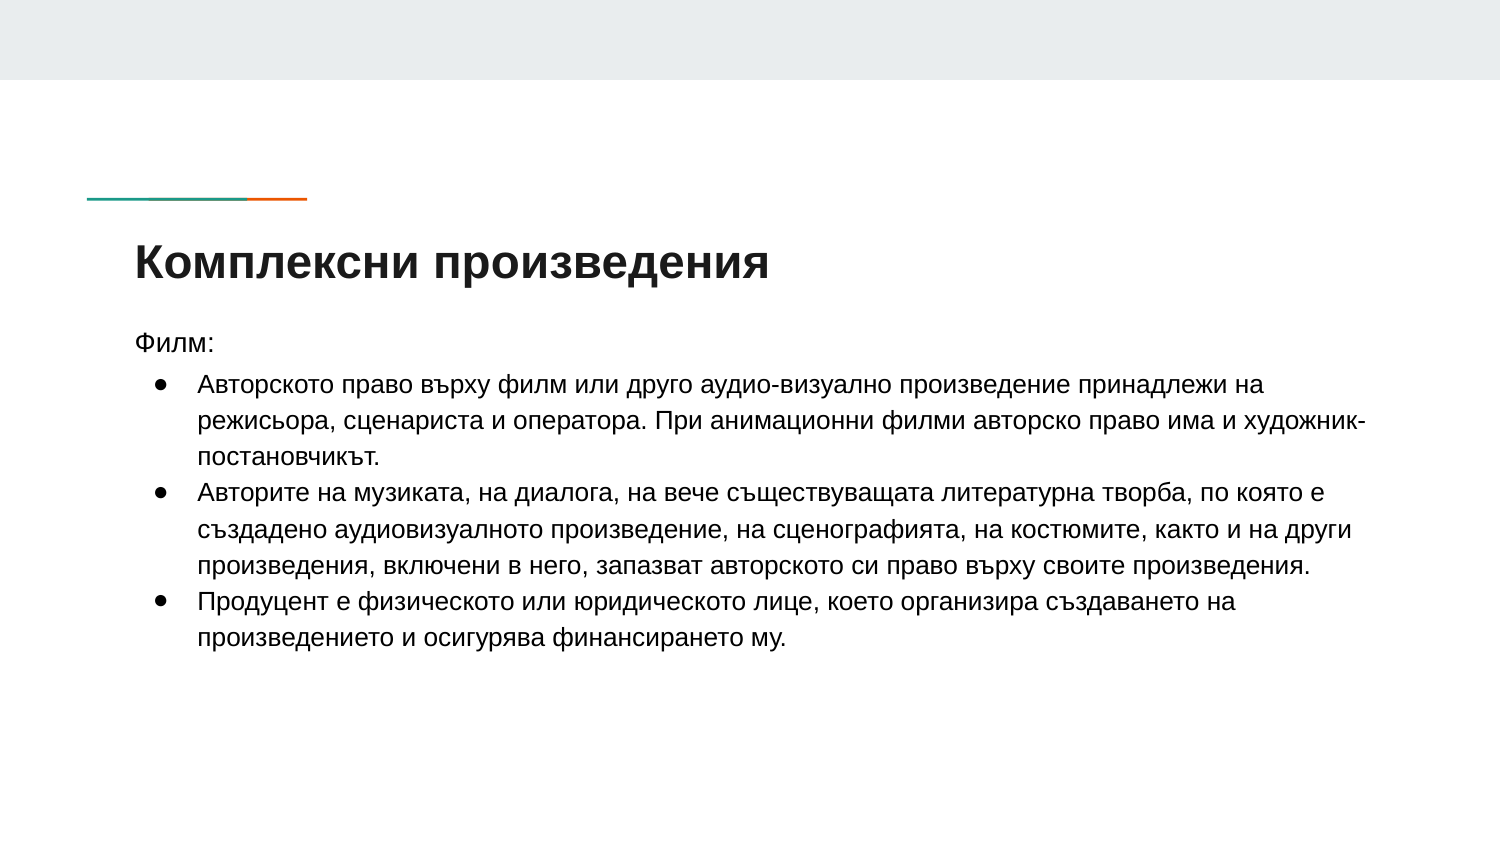

# Комплексни произведения
Филм:
Авторското право върху филм или друго аудио-визуално произведение принадлежи на режисьора, сценариста и оператора. При анимационни филми авторско право има и художник-постановчикът.
Авторите на музиката, на диалога, на вече съществуващата литературна творба, по която е създадено аудиовизуалното произведение, на сценографията, на костюмите, както и на други произведения, включени в него, запазват авторското си право върху своите произведения.
Продуцент е физическото или юридическото лице, което организира създаването на произведението и осигурява финансирането му.